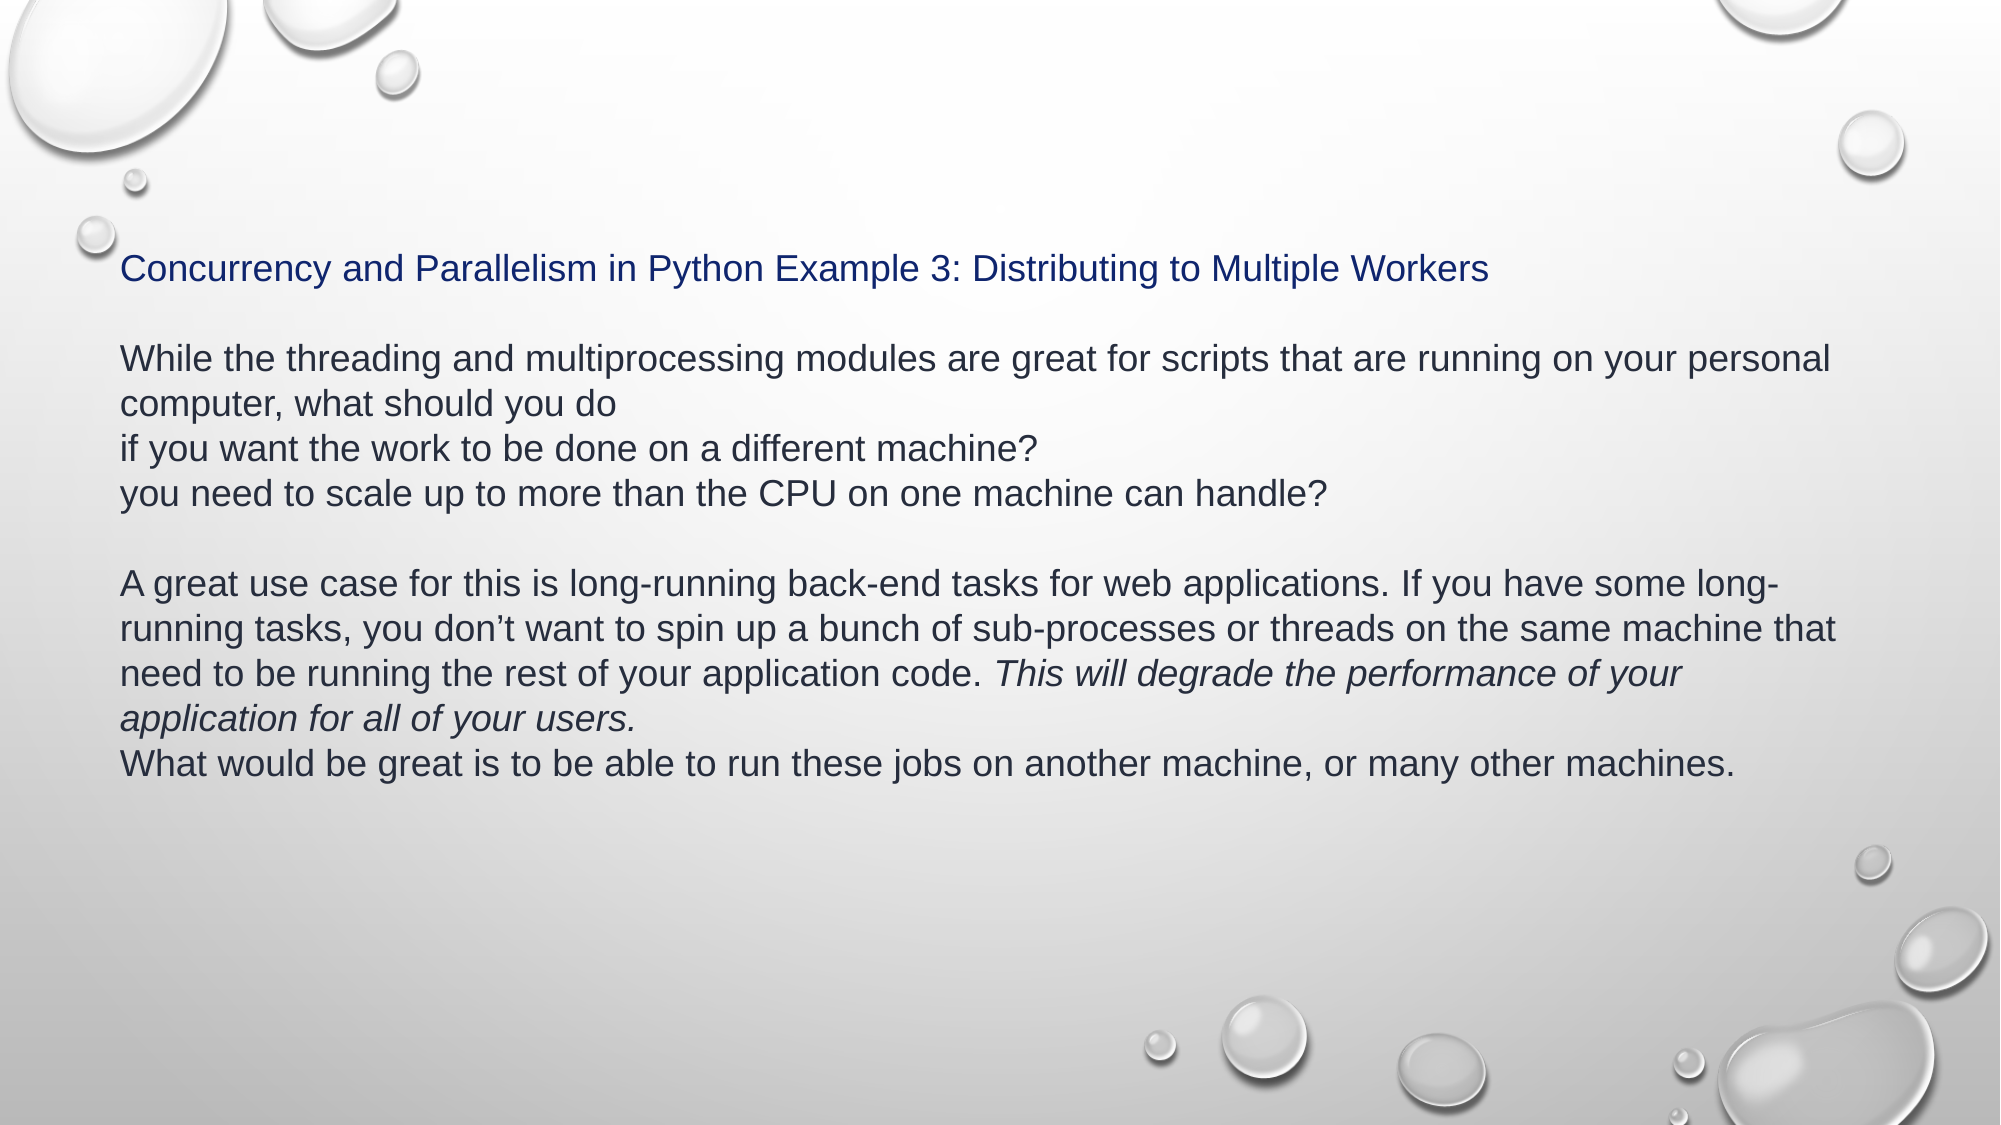

Concurrency and Parallelism in Python Example 3: Distributing to Multiple Workers

While the threading and multiprocessing modules are great for scripts that are running on your personal computer, what should you do
if you want the work to be done on a different machine?
you need to scale up to more than the CPU on one machine can handle?

A great use case for this is long-running back-end tasks for web applications. If you have some long-running tasks, you don’t want to spin up a bunch of sub-processes or threads on the same machine that need to be running the rest of your application code. This will degrade the performance of your application for all of your users.
What would be great is to be able to run these jobs on another machine, or many other machines.